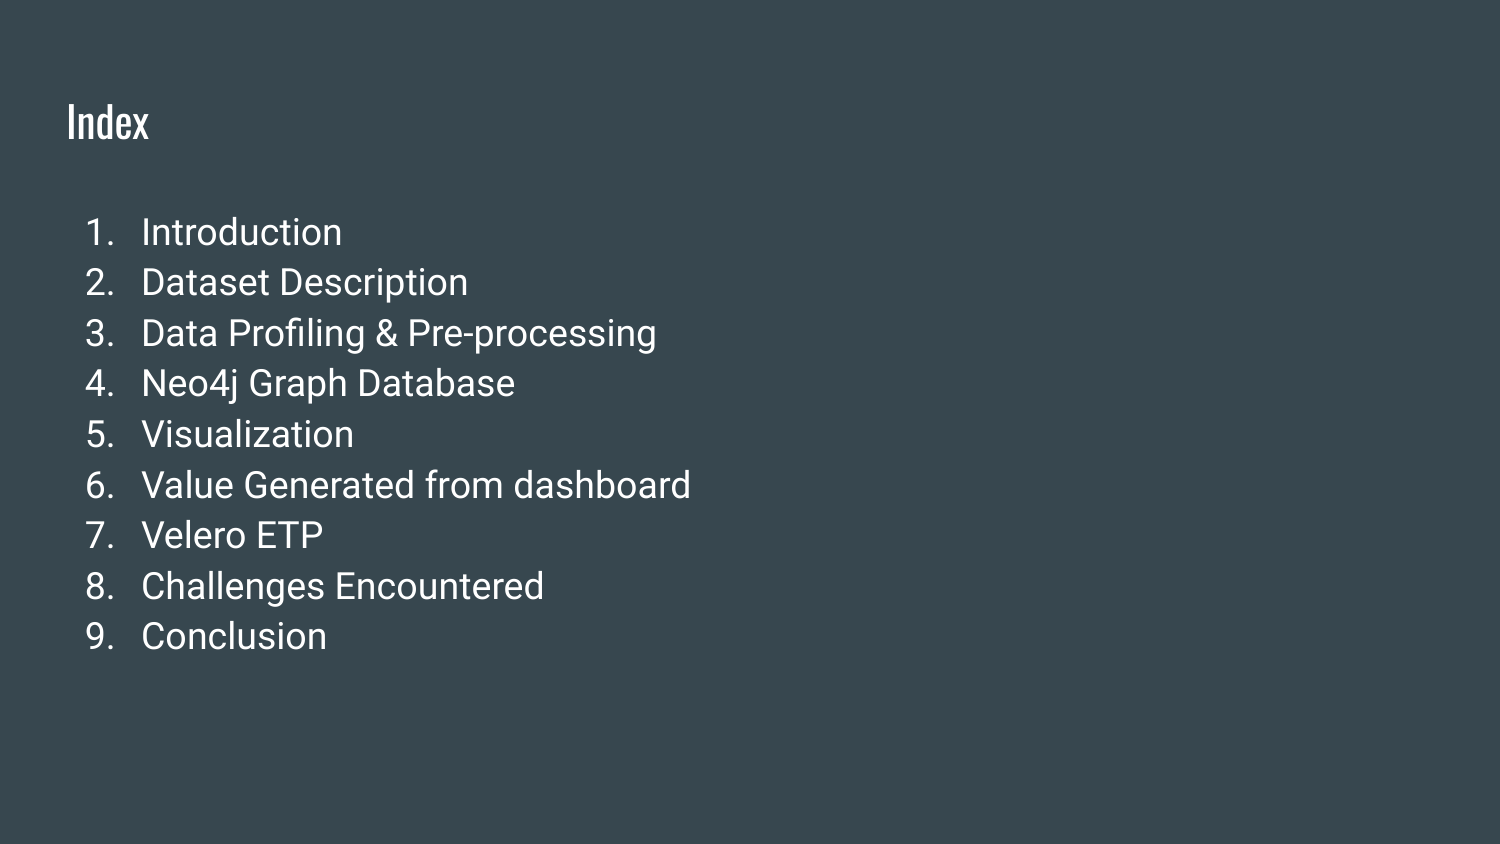

# Index
Introduction
Dataset Description
Data Profiling & Pre-processing
Neo4j Graph Database
Visualization
Value Generated from dashboard
Velero ETP
Challenges Encountered
Conclusion